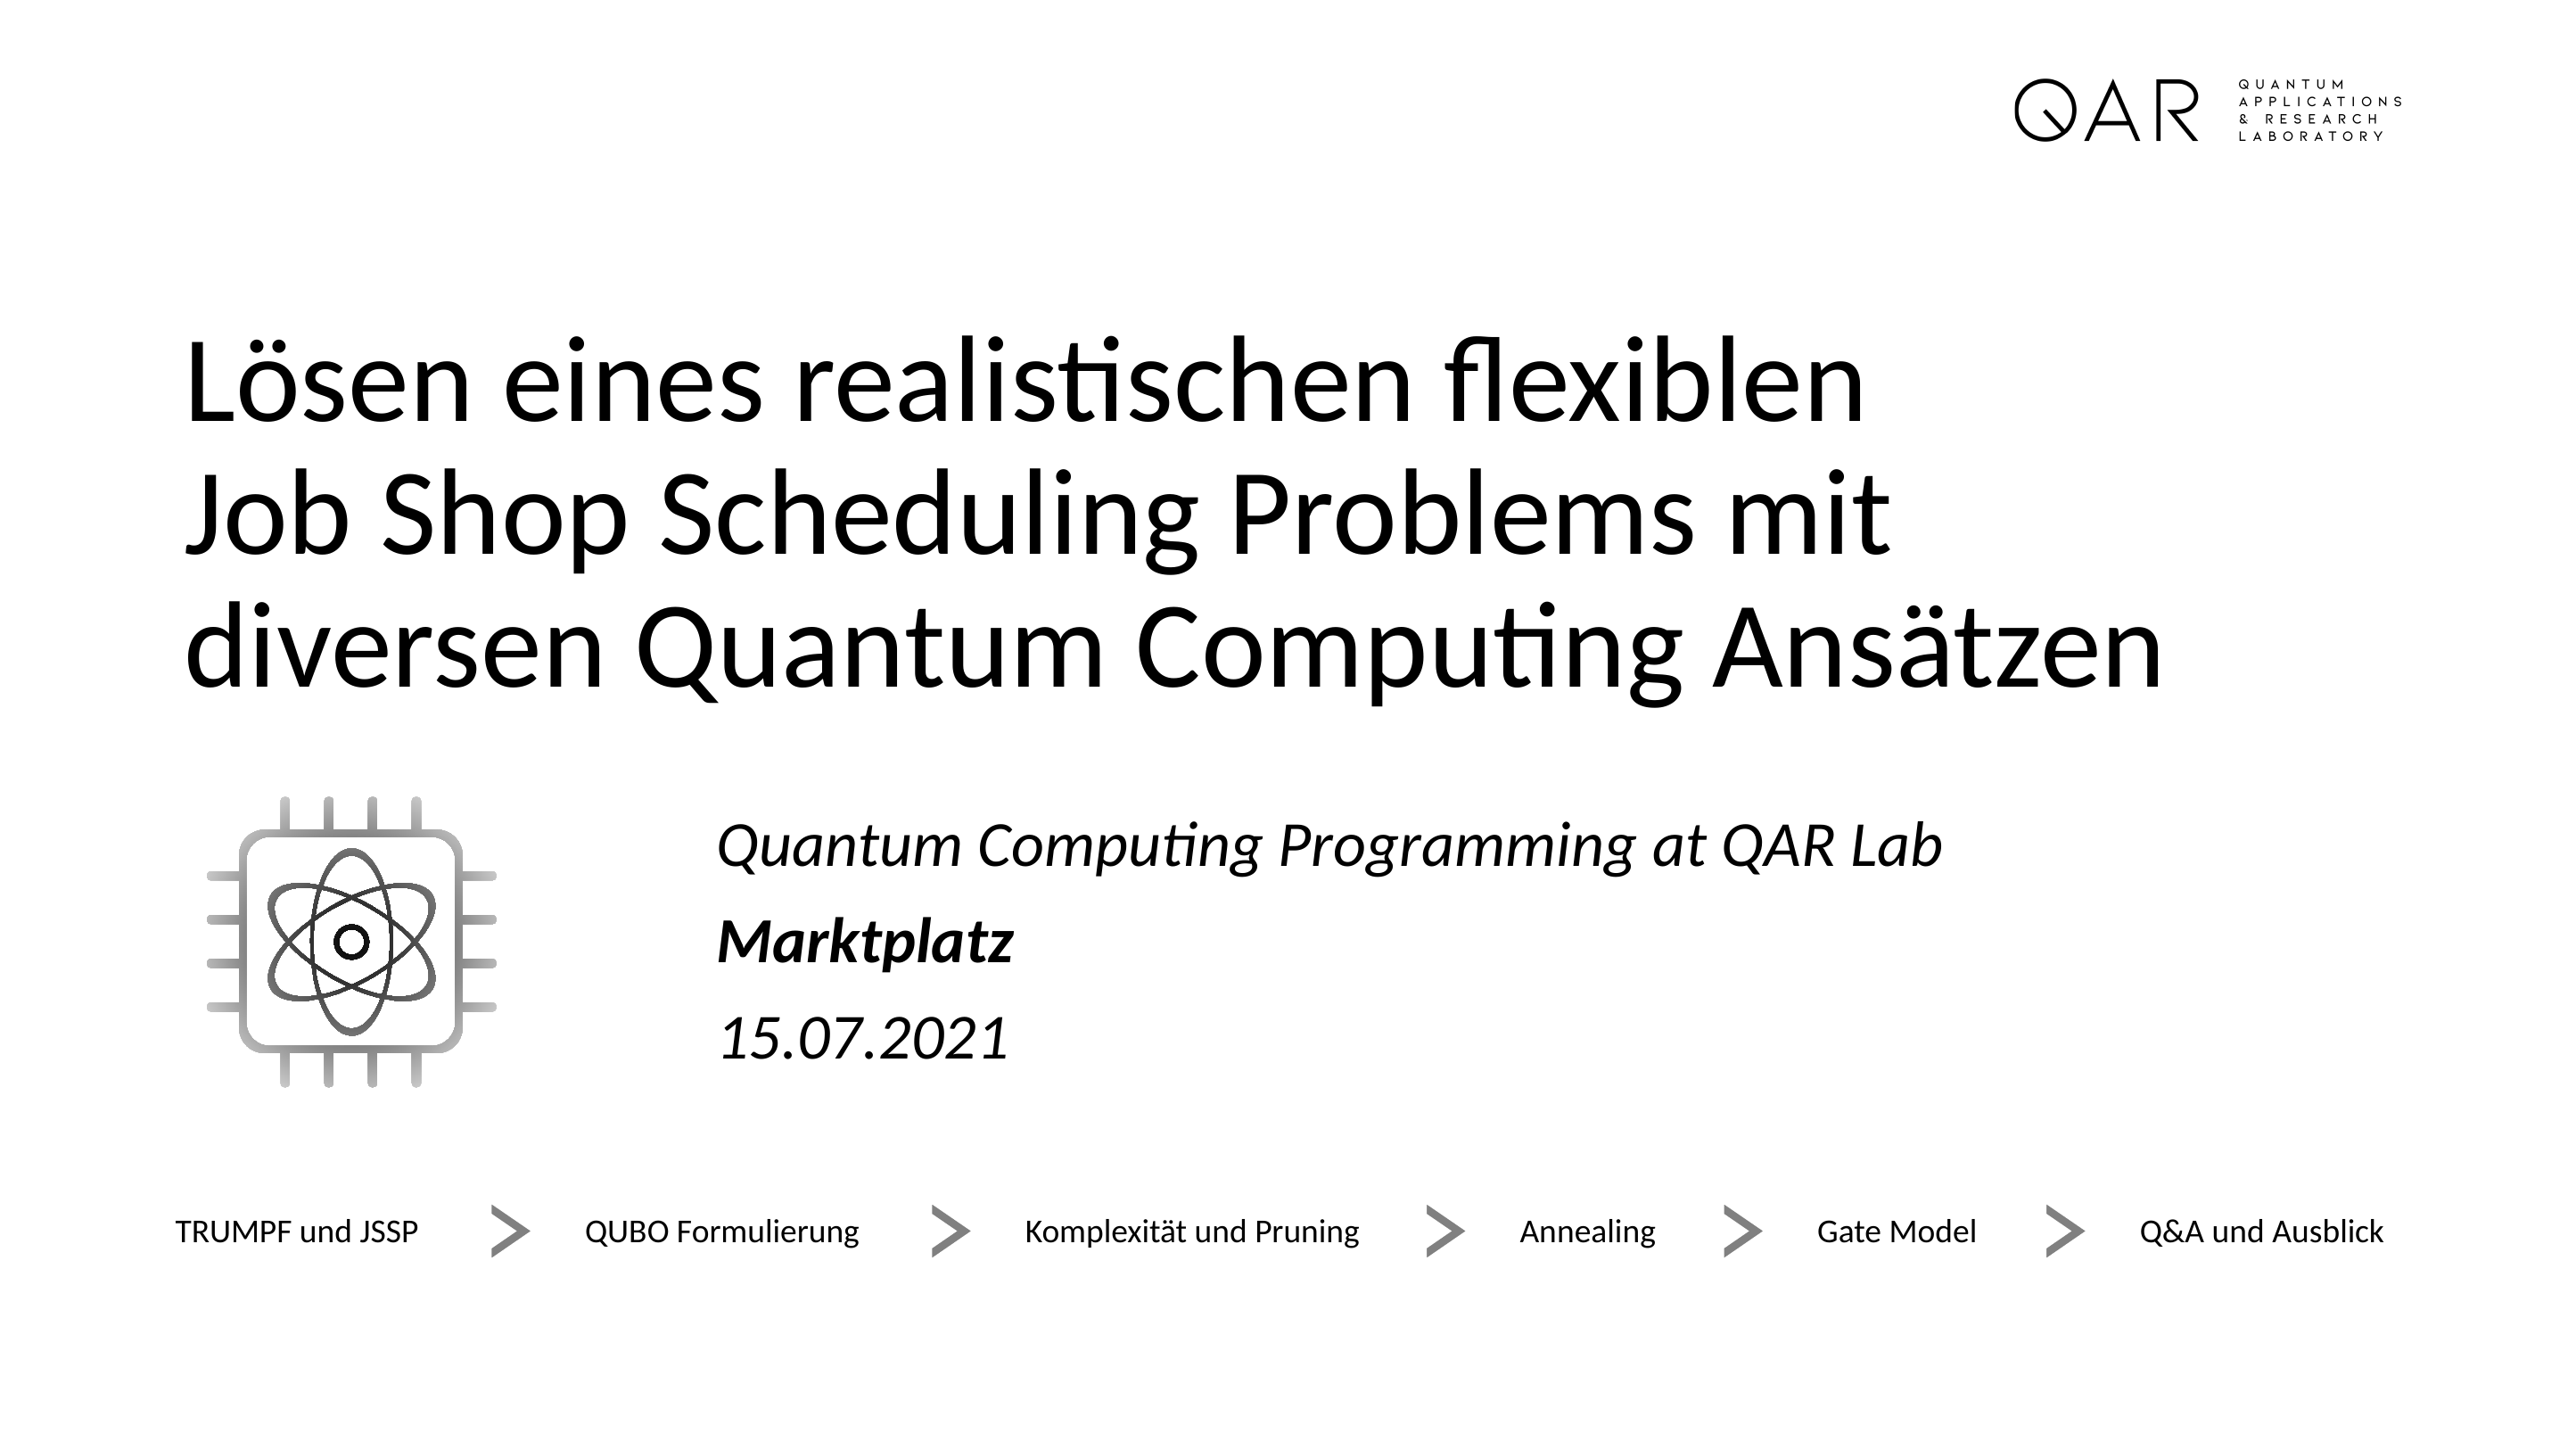

# Lösen eines realistischen flexiblen Job Shop Scheduling Problems mit diversen Quantum Computing Ansätzen
Quantum Computing Programming at QAR Lab
Marktplatz
15.07.2021

TRUMPF und JSSP
QUBO Formulierung
Komplexität und Pruning
Annealing
Gate Model
Q&A und Ausblick